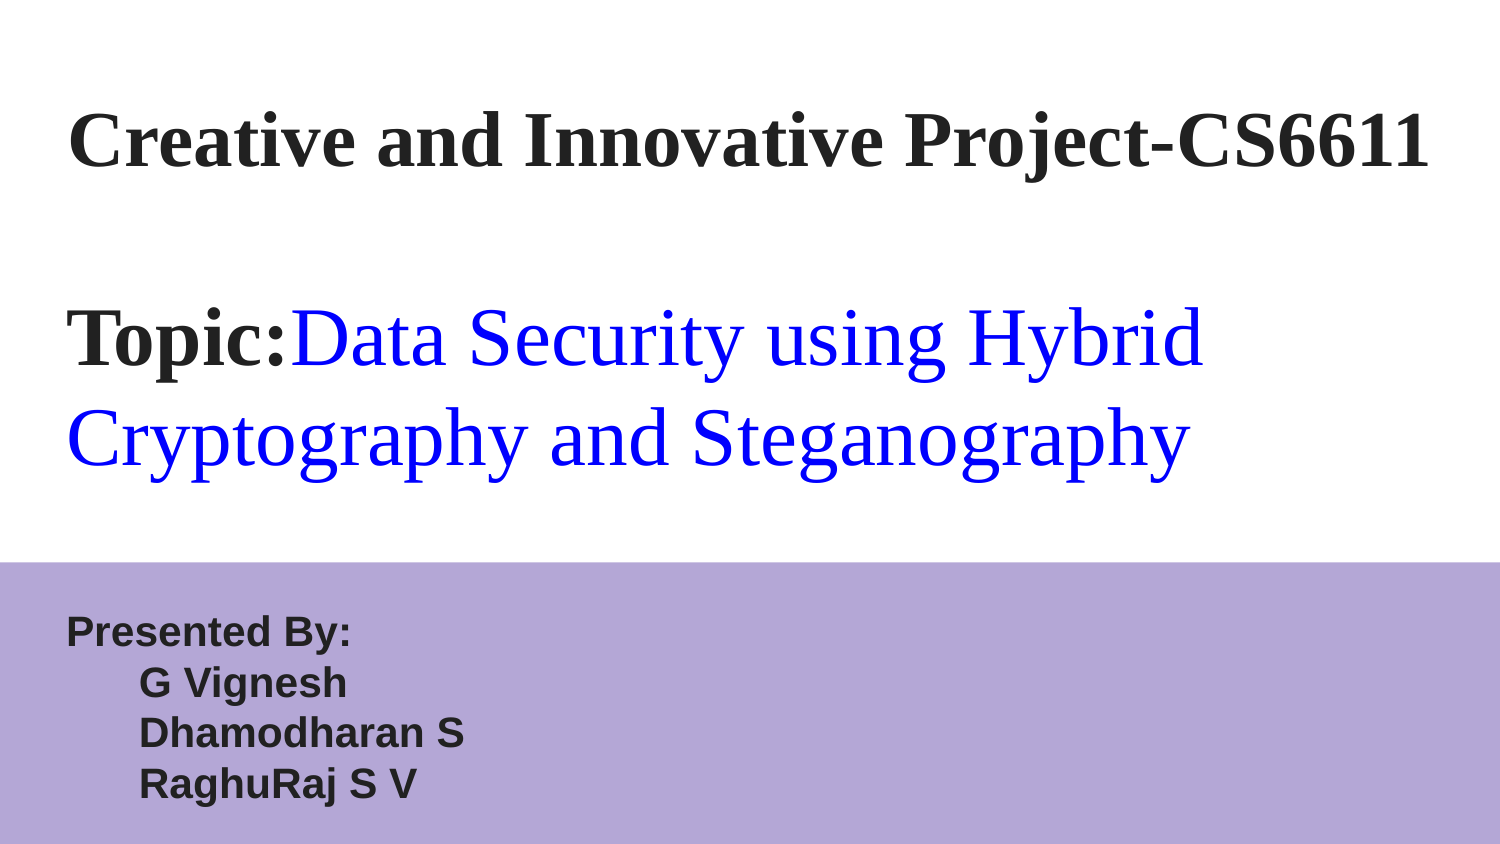

# Creative and Innovative Project-CS6611

Topic:Data Security using Hybrid Cryptography and Steganography
Presented By:
G Vignesh
Dhamodharan S
RaghuRaj S V